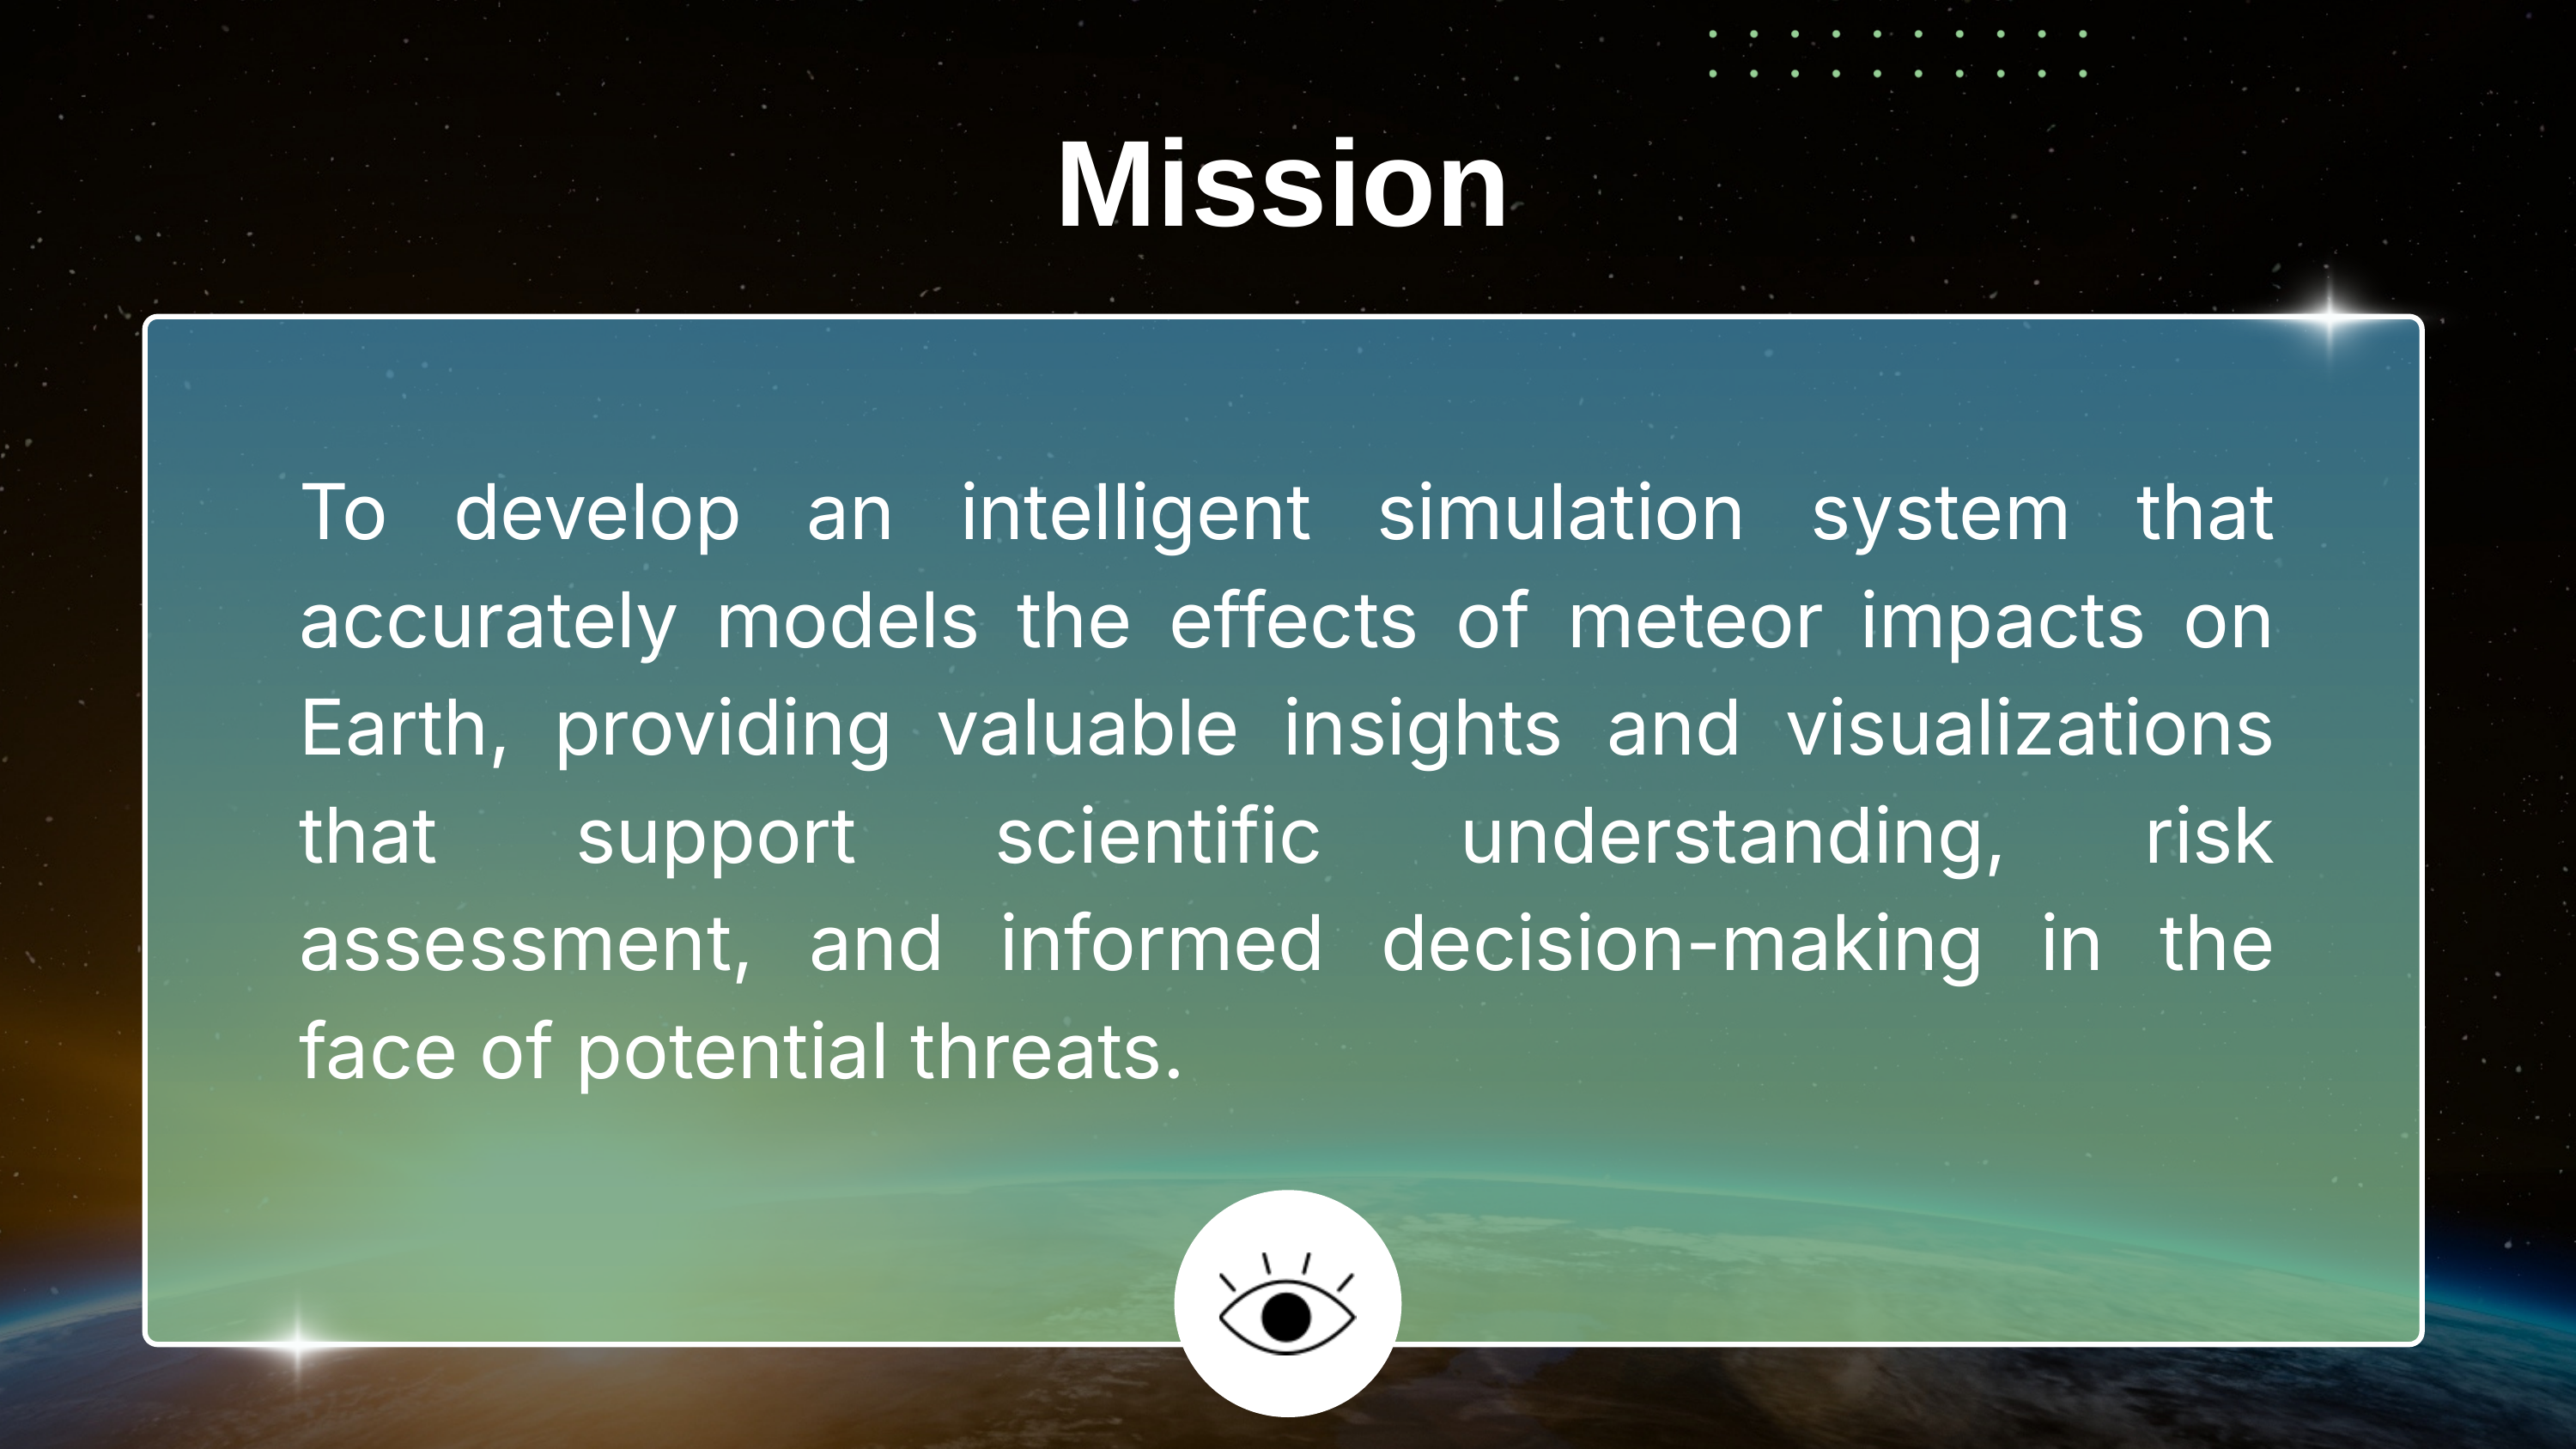

Mission

To develop an intelligent simulation system that accurately models the effects of meteor impacts on Earth, providing valuable insights and visualizations that support scientific understanding, risk assessment, and informed decision-making in the face of potential threats.